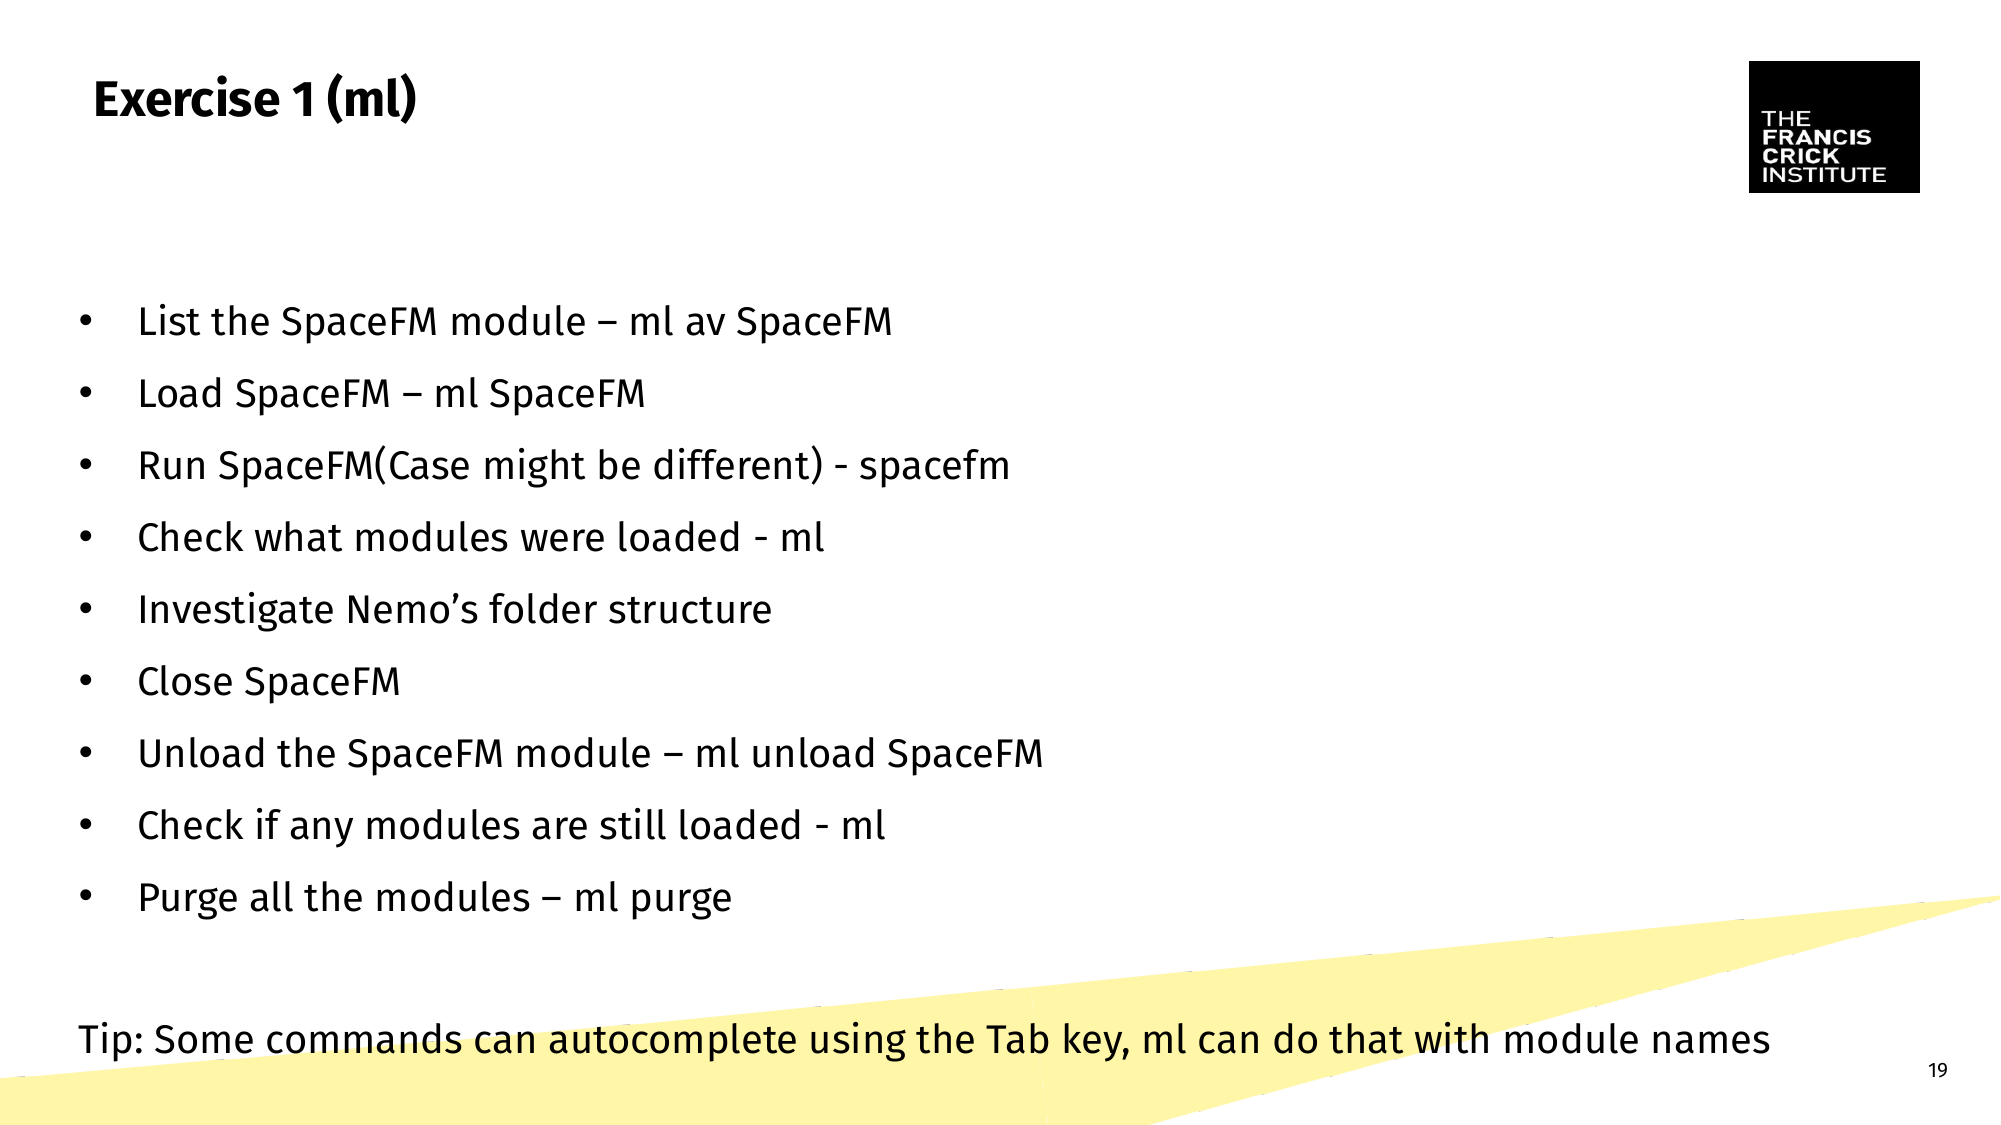

# Exercise 1 (ml)
List the SpaceFM module – ml av SpaceFM
Load SpaceFM – ml SpaceFM
Run SpaceFM(Case might be different) - spacefm
Check what modules were loaded - ml
Investigate Nemo’s folder structure
Close SpaceFM
Unload the SpaceFM module – ml unload SpaceFM
Check if any modules are still loaded - ml
Purge all the modules – ml purge

Tip: Some commands can autocomplete using the Tab key, ml can do that with module names
19